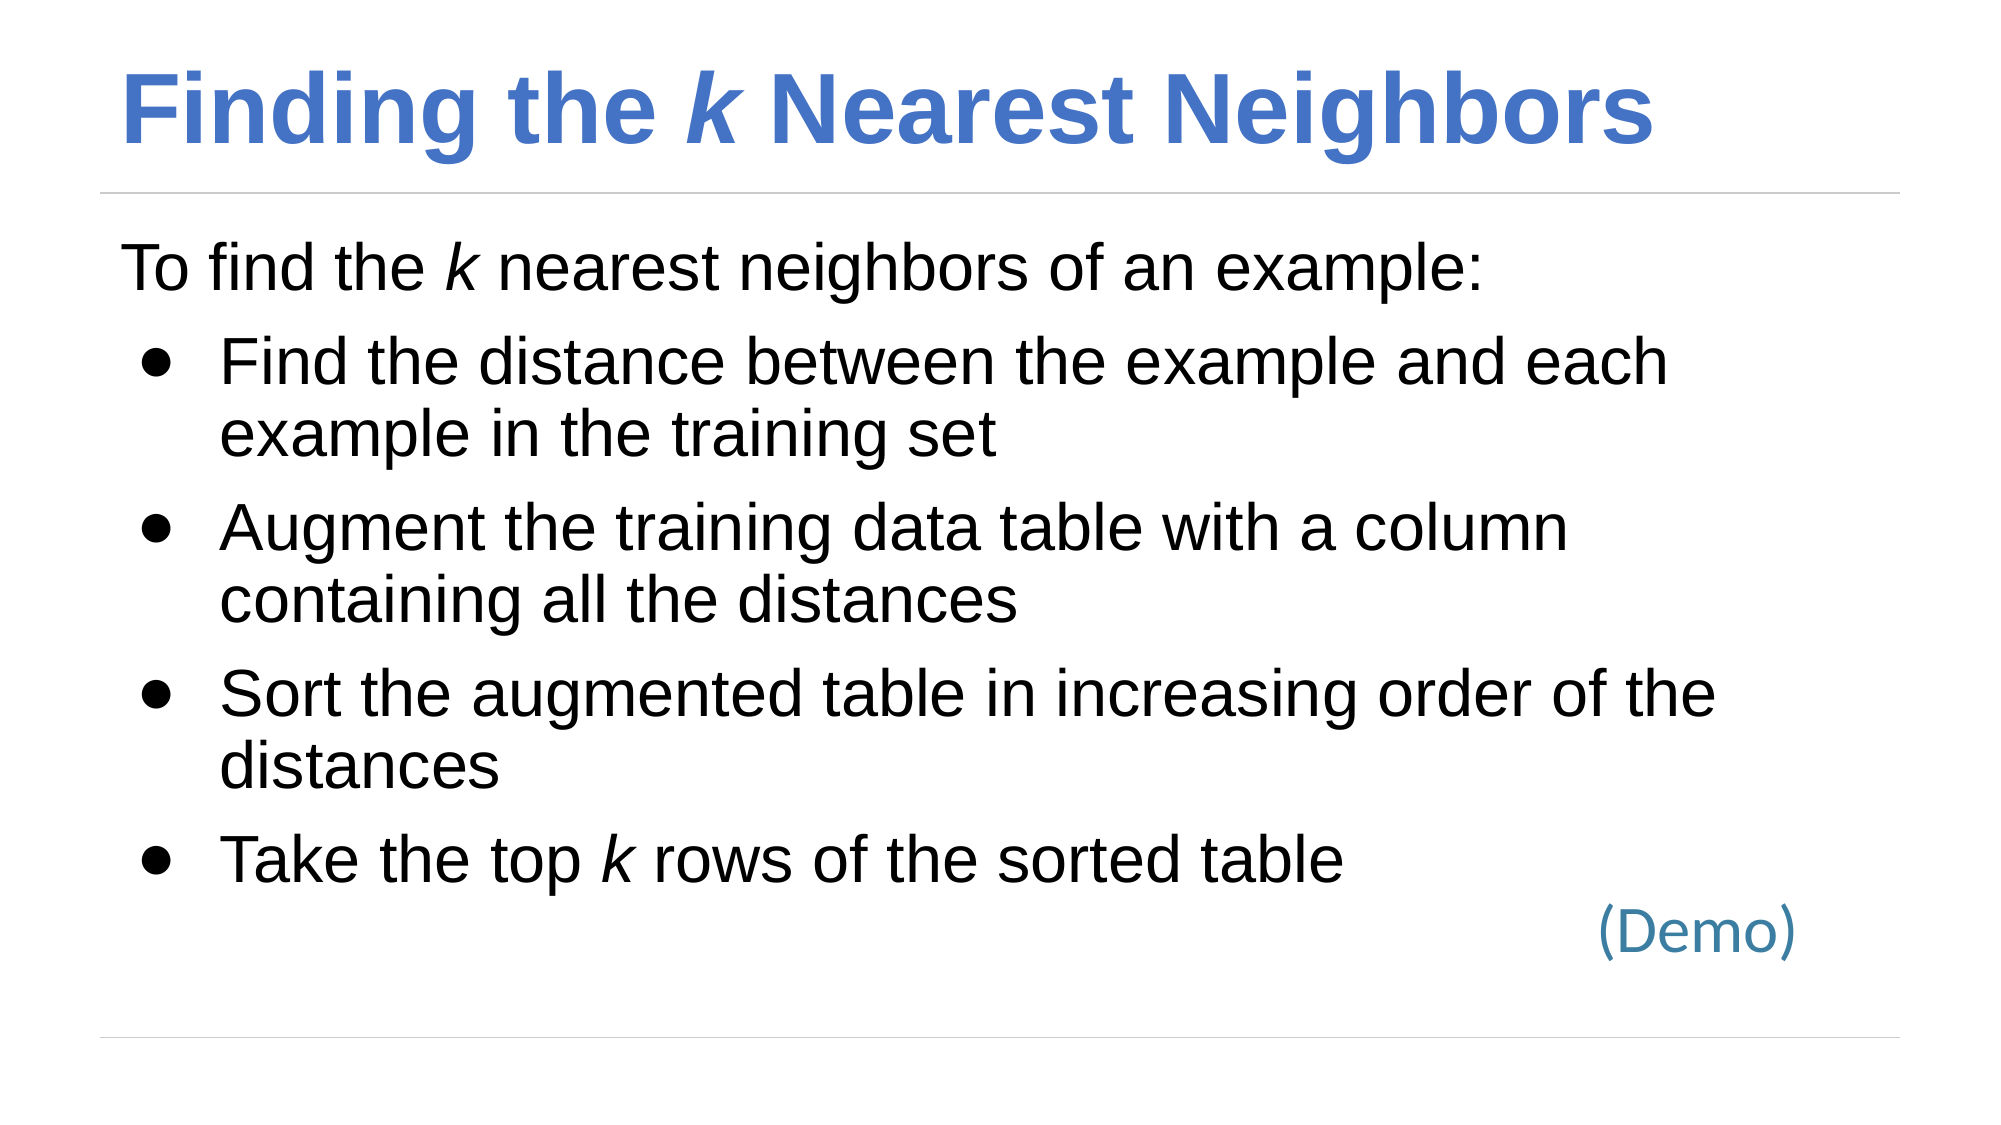

# Finding the k Nearest Neighbors
To find the k nearest neighbors of an example:
Find the distance between the example and each example in the training set
Augment the training data table with a column containing all the distances
Sort the augmented table in increasing order of the distances
Take the top k rows of the sorted table
(Demo)